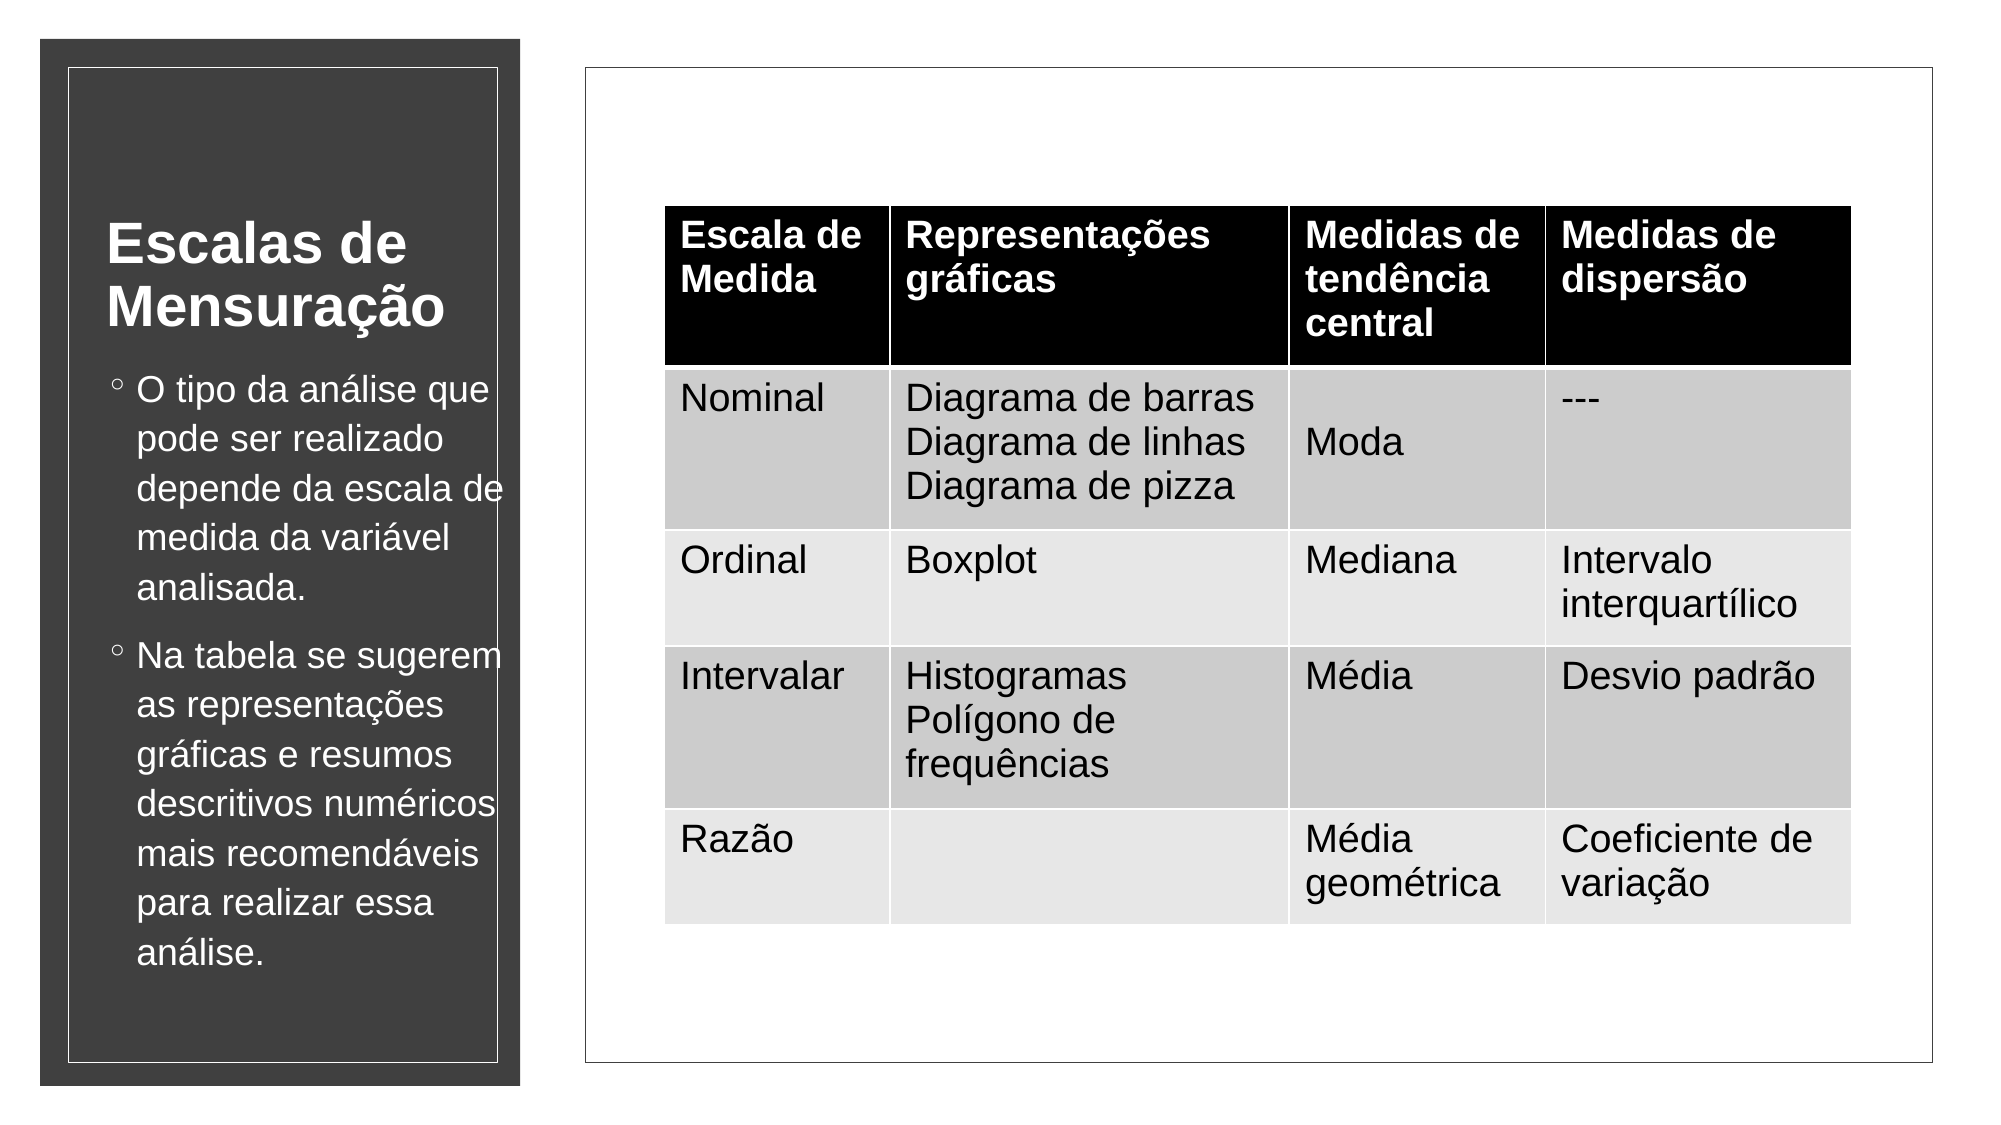

# Escalas de Mensuração
| Escala de Medida | Representações gráficas | Medidas de tendência central | Medidas de dispersão |
| --- | --- | --- | --- |
| Nominal | Diagrama de barras Diagrama de linhas Diagrama de pizza | Moda | --- |
| Ordinal | Boxplot | Mediana | Intervalo interquartílico |
| Intervalar | Histogramas Polígono de frequências | Média | Desvio padrão |
| Razão |  | Média geométrica | Coeficiente de variação |
O tipo da análise que pode ser realizado depende da escala de medida da variável analisada.
Na tabela se sugerem as representações gráficas e resumos descritivos numéricos mais recomendáveis para realizar essa análise.